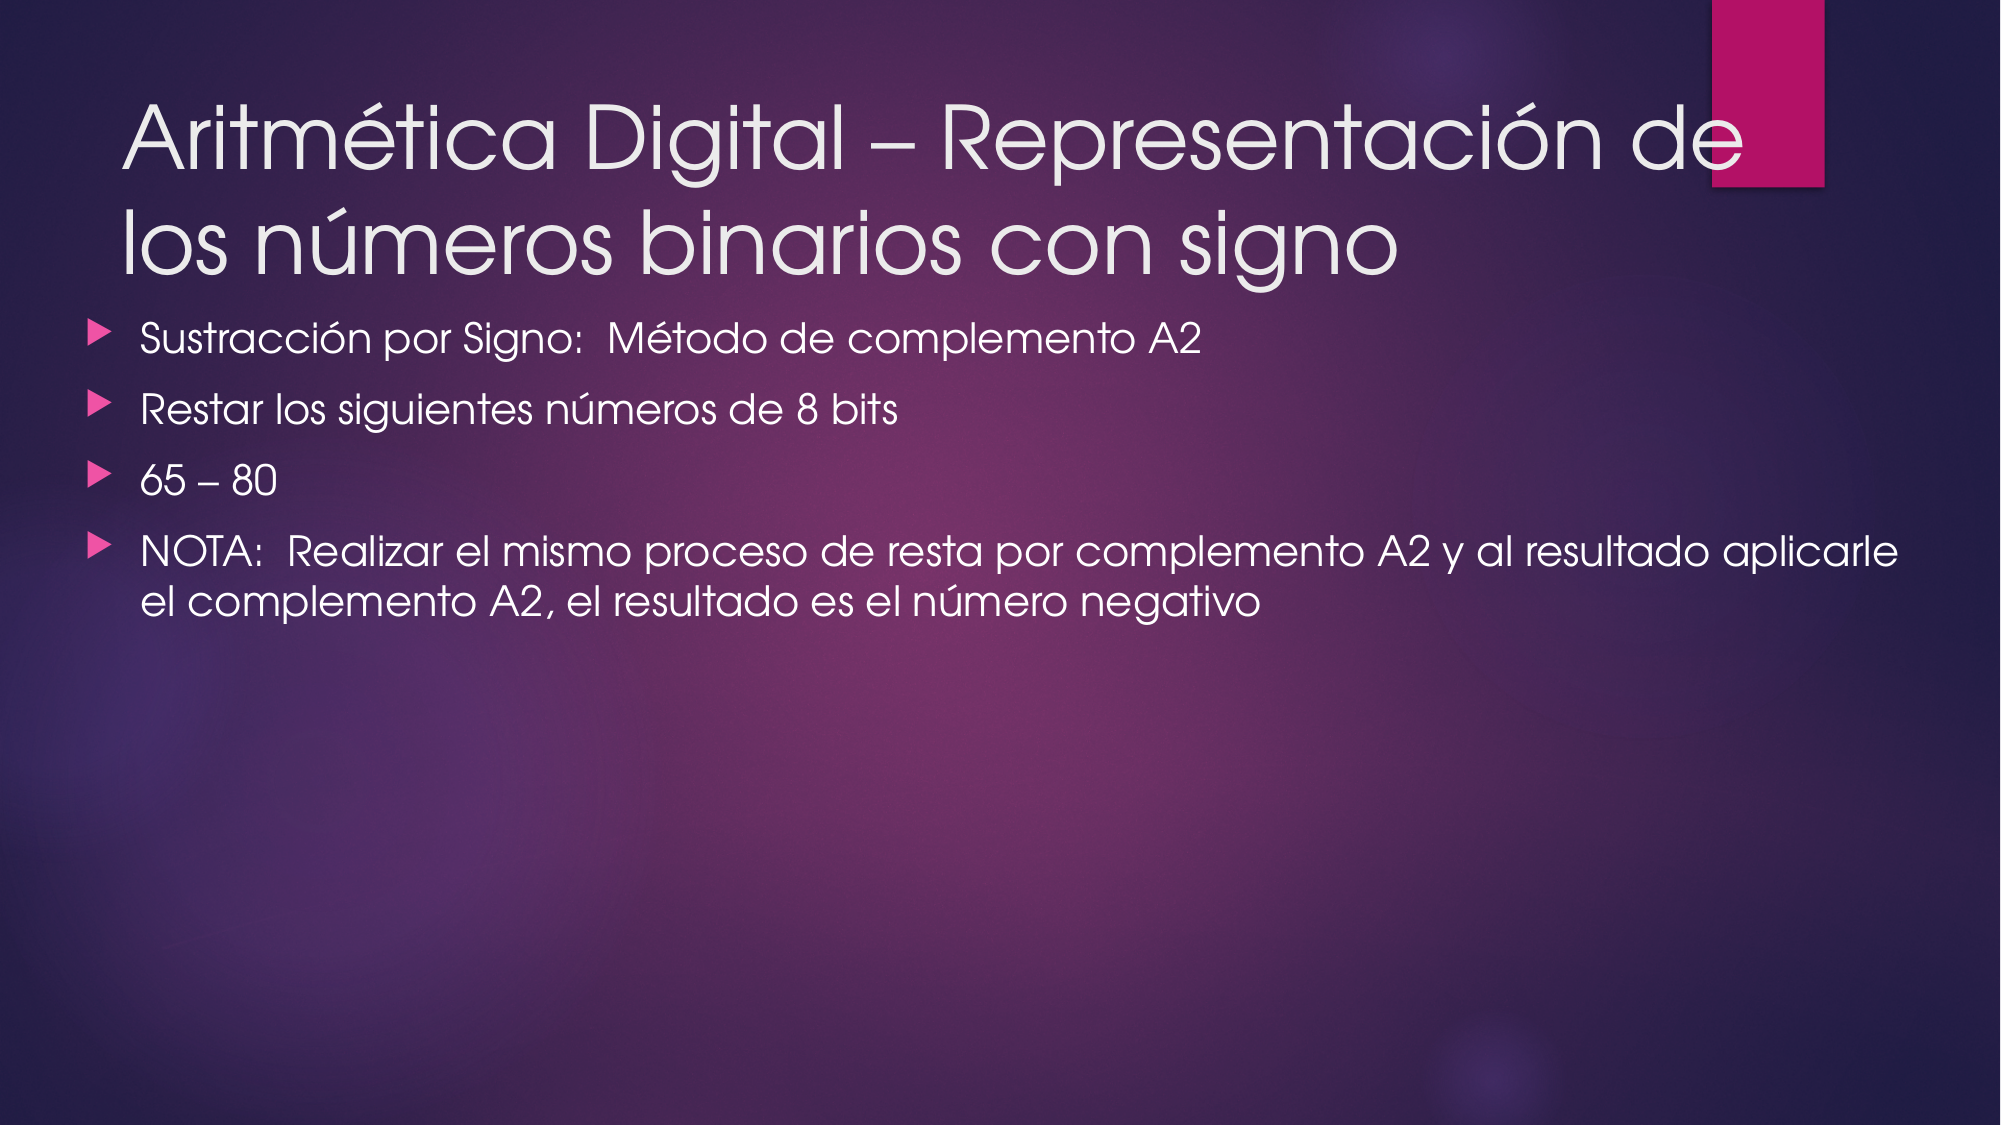

# Aritmética Digital – Representación de los números binarios con signo
Sustracción por Signo:  Método de complemento A2
Restar los siguientes números de 8 bits
65 – 80
NOTA:  Realizar el mismo proceso de resta por complemento A2 y al resultado aplicarle el complemento A2, el resultado es el número negativo